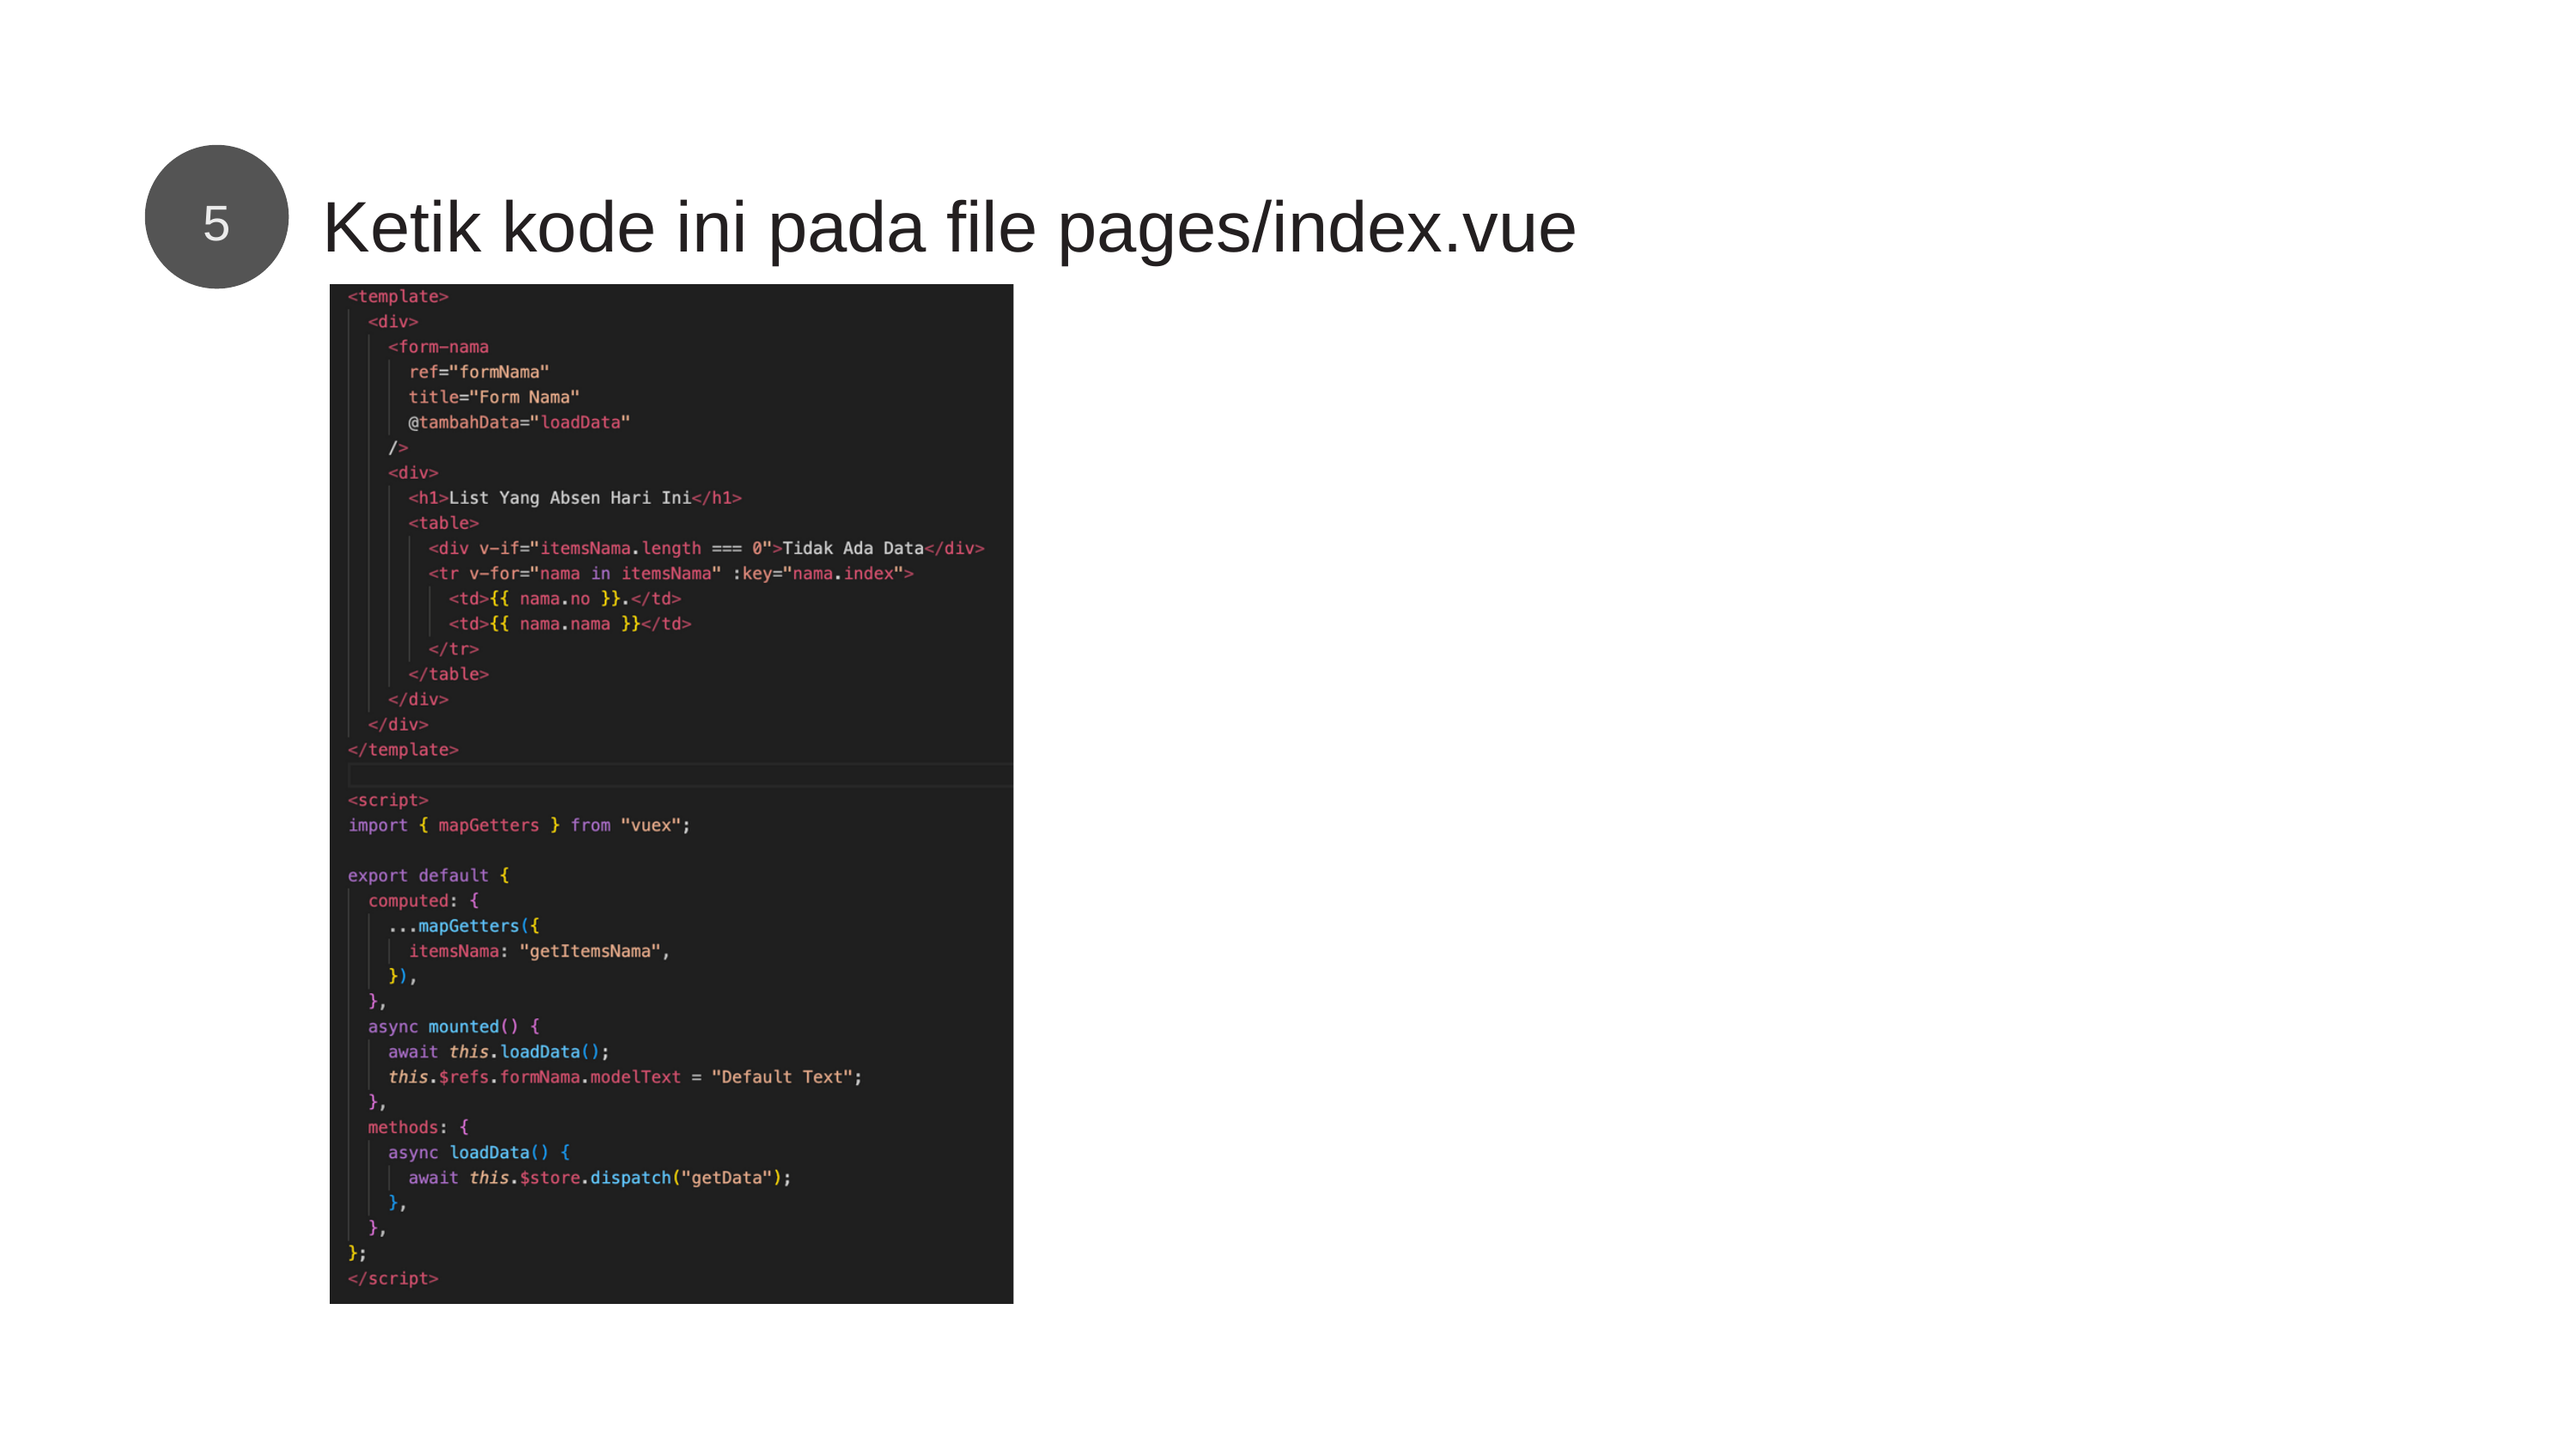

Ketik kode ini pada file pages/index.vue
5